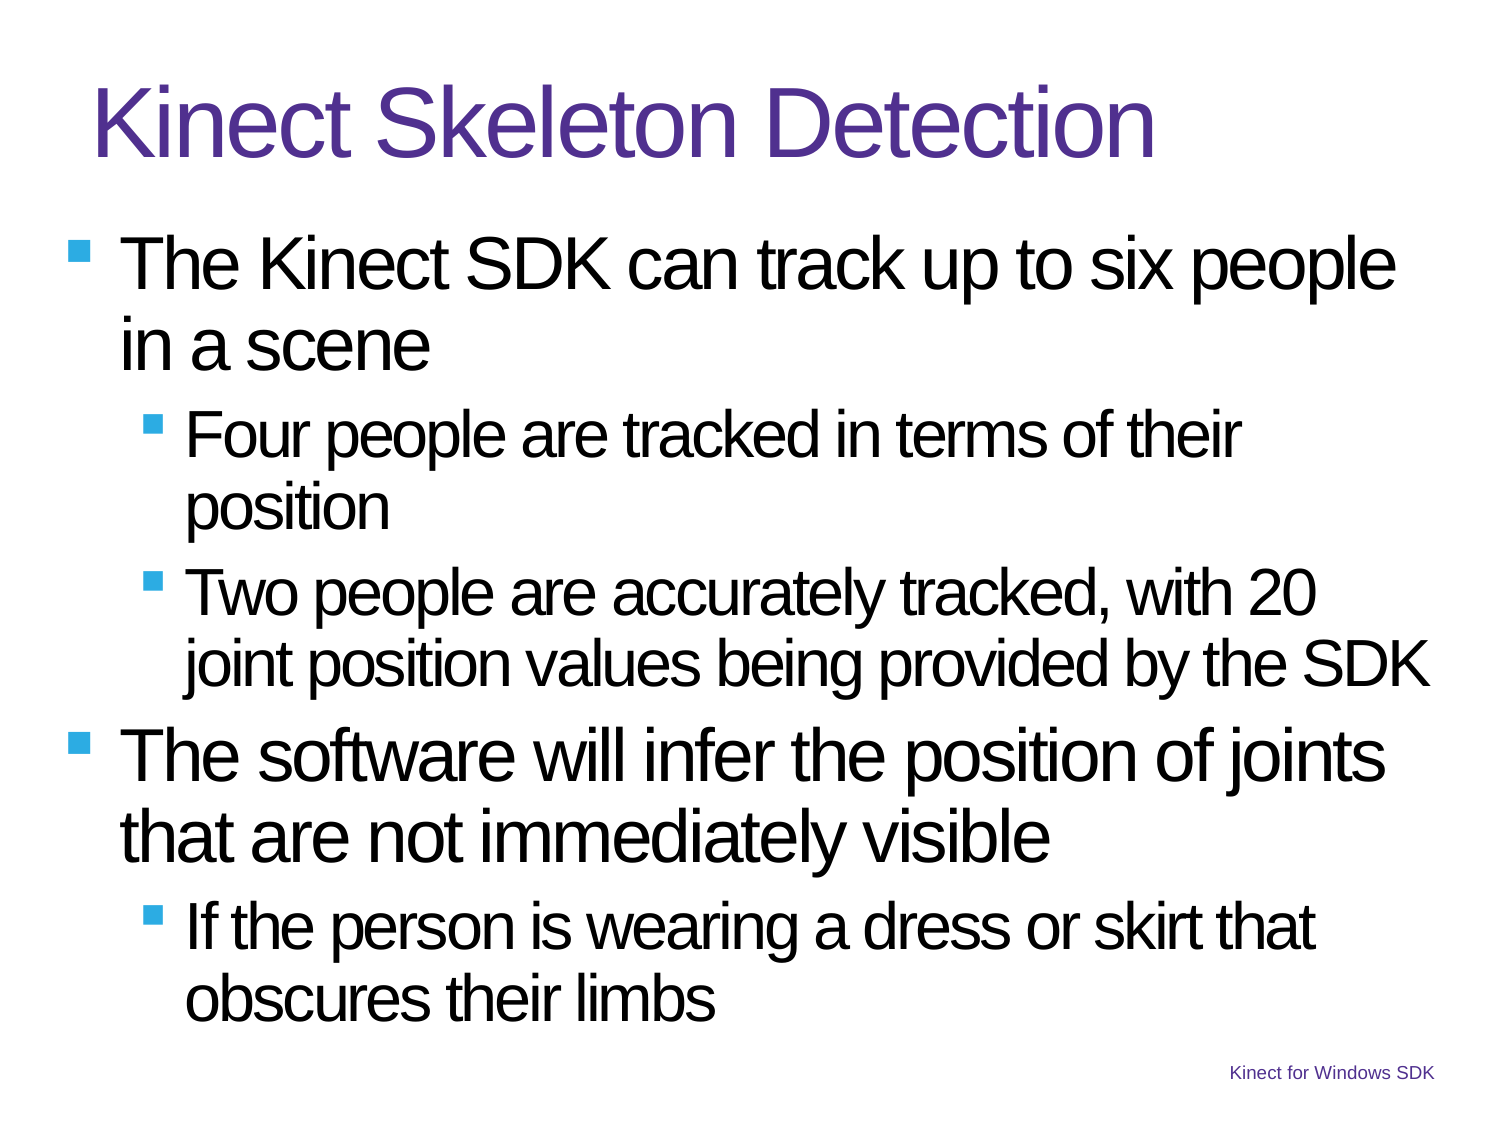

# Kinect Skeleton Detection
The Kinect SDK can track up to six people in a scene
Four people are tracked in terms of their position
Two people are accurately tracked, with 20 joint position values being provided by the SDK
The software will infer the position of joints that are not immediately visible
If the person is wearing a dress or skirt that obscures their limbs